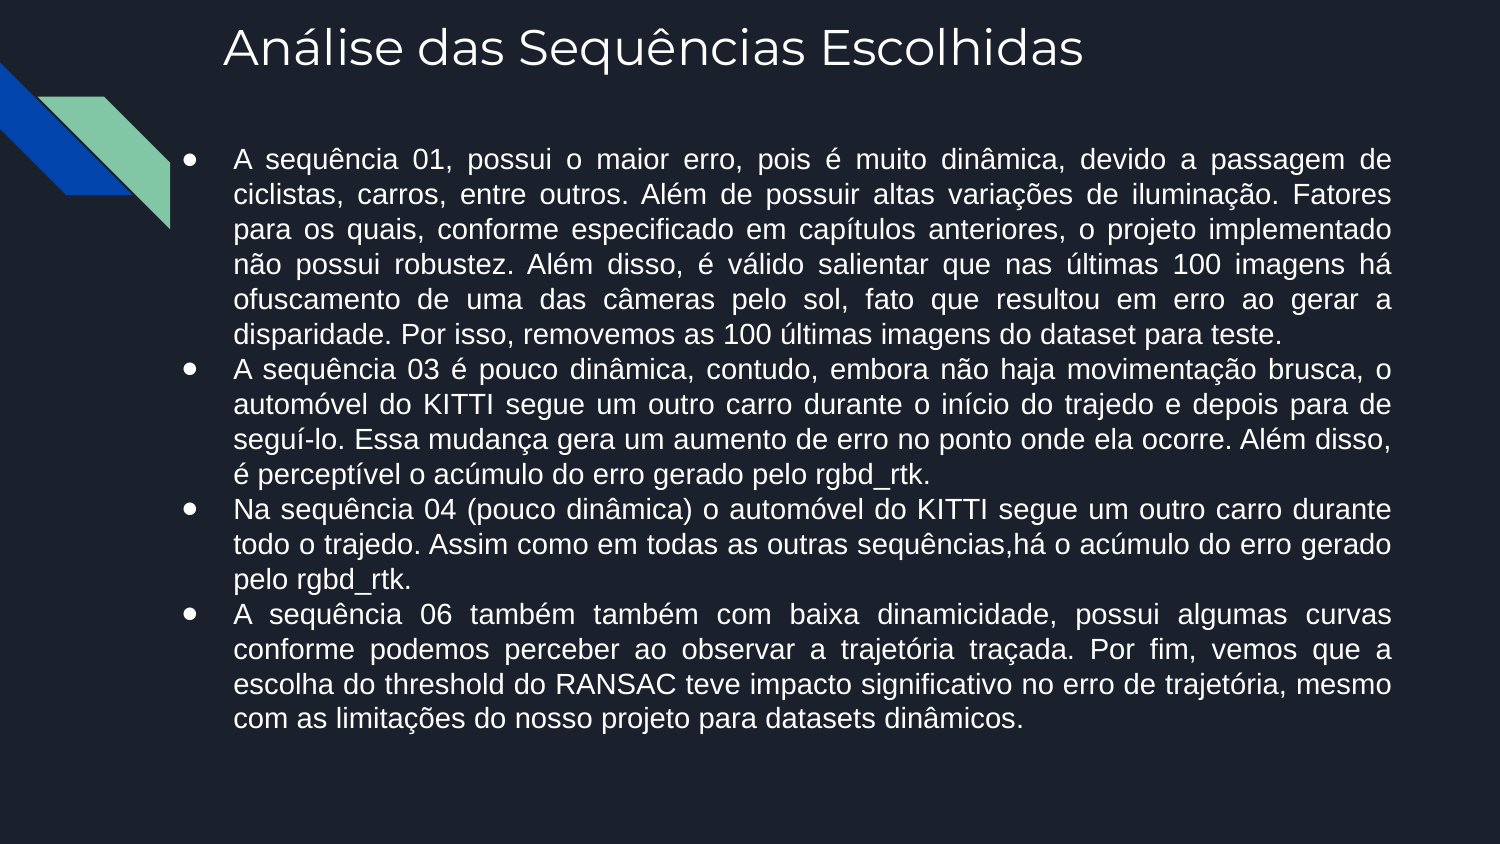

# Análise das Sequências Escolhidas
A sequência 01, possui o maior erro, pois é muito dinâmica, devido a passagem de ciclistas, carros, entre outros. Além de possuir altas variações de iluminação. Fatores para os quais, conforme especificado em capítulos anteriores, o projeto implementado não possui robustez. Além disso, é válido salientar que nas últimas 100 imagens há ofuscamento de uma das câmeras pelo sol, fato que resultou em erro ao gerar a disparidade. Por isso, removemos as 100 últimas imagens do dataset para teste.
A sequência 03 é pouco dinâmica, contudo, embora não haja movimentação brusca, o automóvel do KITTI segue um outro carro durante o início do trajedo e depois para de seguí-lo. Essa mudança gera um aumento de erro no ponto onde ela ocorre. Além disso, é perceptível o acúmulo do erro gerado pelo rgbd_rtk.
Na sequência 04 (pouco dinâmica) o automóvel do KITTI segue um outro carro durante todo o trajedo. Assim como em todas as outras sequências,há o acúmulo do erro gerado pelo rgbd_rtk.
A sequência 06 também também com baixa dinamicidade, possui algumas curvas conforme podemos perceber ao observar a trajetória traçada. Por fim, vemos que a escolha do threshold do RANSAC teve impacto significativo no erro de trajetória, mesmo com as limitações do nosso projeto para datasets dinâmicos.